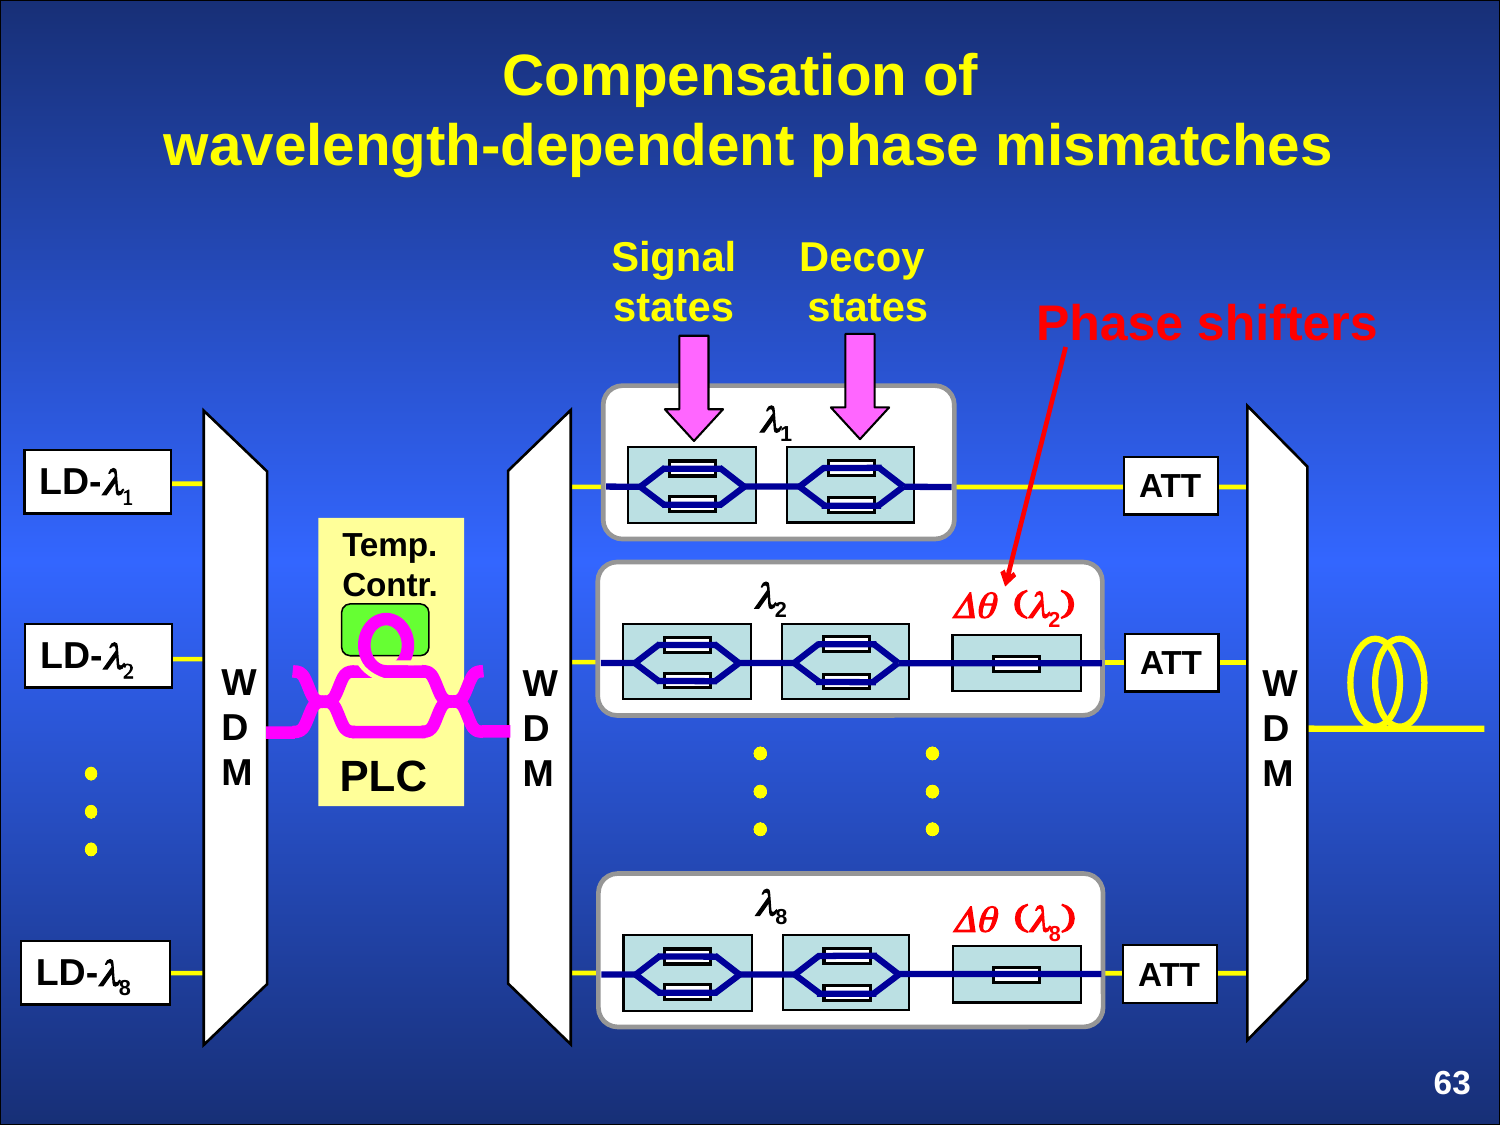

Compensation of
wavelength-dependent phase mismatches
Signal
states
Decoy
states
Phase shifters

λ1

W
D
M

W
D
M

LD-λ1
ATT

λ2
Δθ (λ2)

LD-λ2
ATT

W
D
M

λ8
Δθ (λ8)

LD-λ8
ATT

Temp.
Contr.

PLC